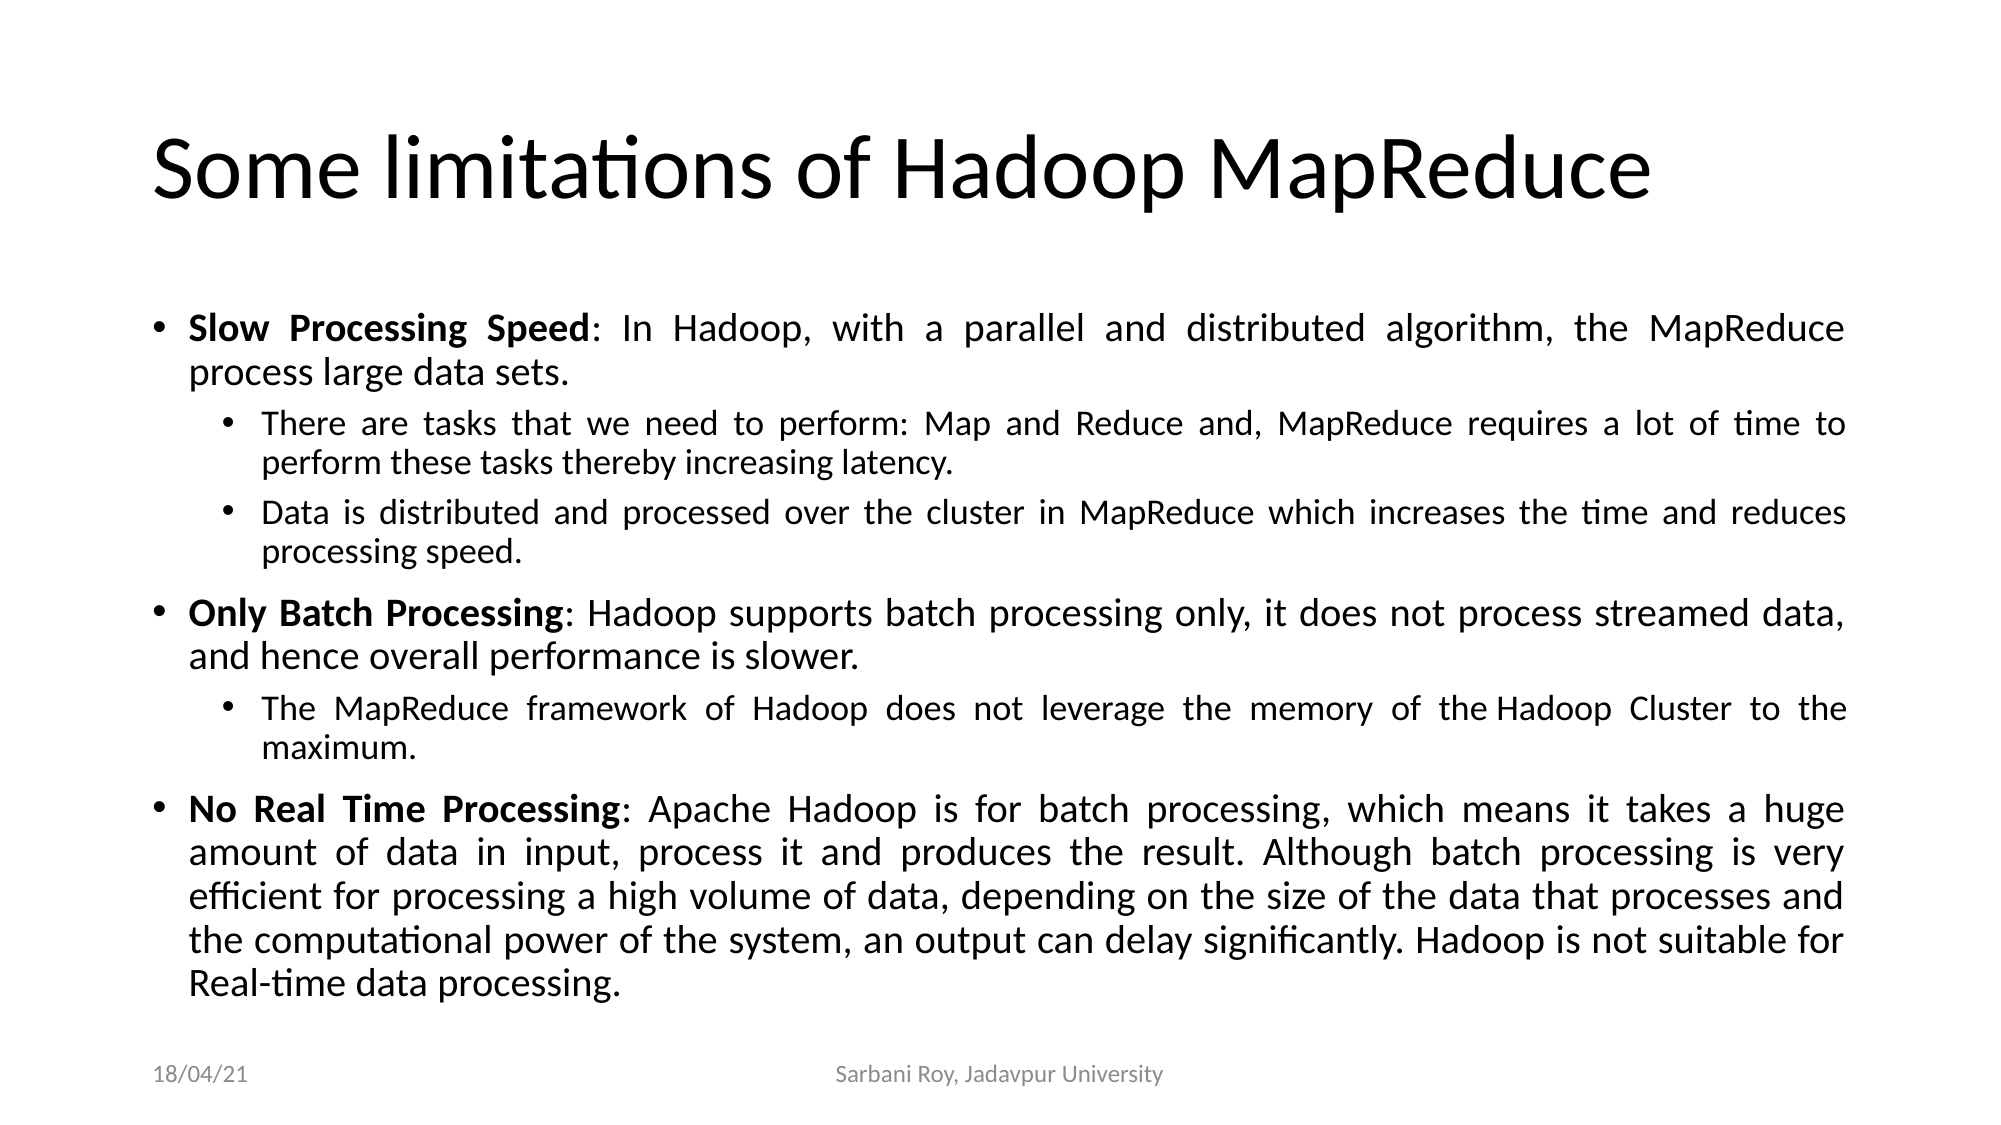

# Some limitations of Hadoop MapReduce
Slow Processing Speed: In Hadoop, with a parallel and distributed algorithm, the MapReduce process large data sets.
There are tasks that we need to perform: Map and Reduce and, MapReduce requires a lot of time to perform these tasks thereby increasing latency.
Data is distributed and processed over the cluster in MapReduce which increases the time and reduces processing speed.
Only Batch Processing: Hadoop supports batch processing only, it does not process streamed data, and hence overall performance is slower.
The MapReduce framework of Hadoop does not leverage the memory of the Hadoop Cluster to the maximum.
No Real Time Processing: Apache Hadoop is for batch processing, which means it takes a huge amount of data in input, process it and produces the result. Although batch processing is very efficient for processing a high volume of data, depending on the size of the data that processes and the computational power of the system, an output can delay significantly. Hadoop is not suitable for Real-time data processing.
18/04/21
Sarbani Roy, Jadavpur University